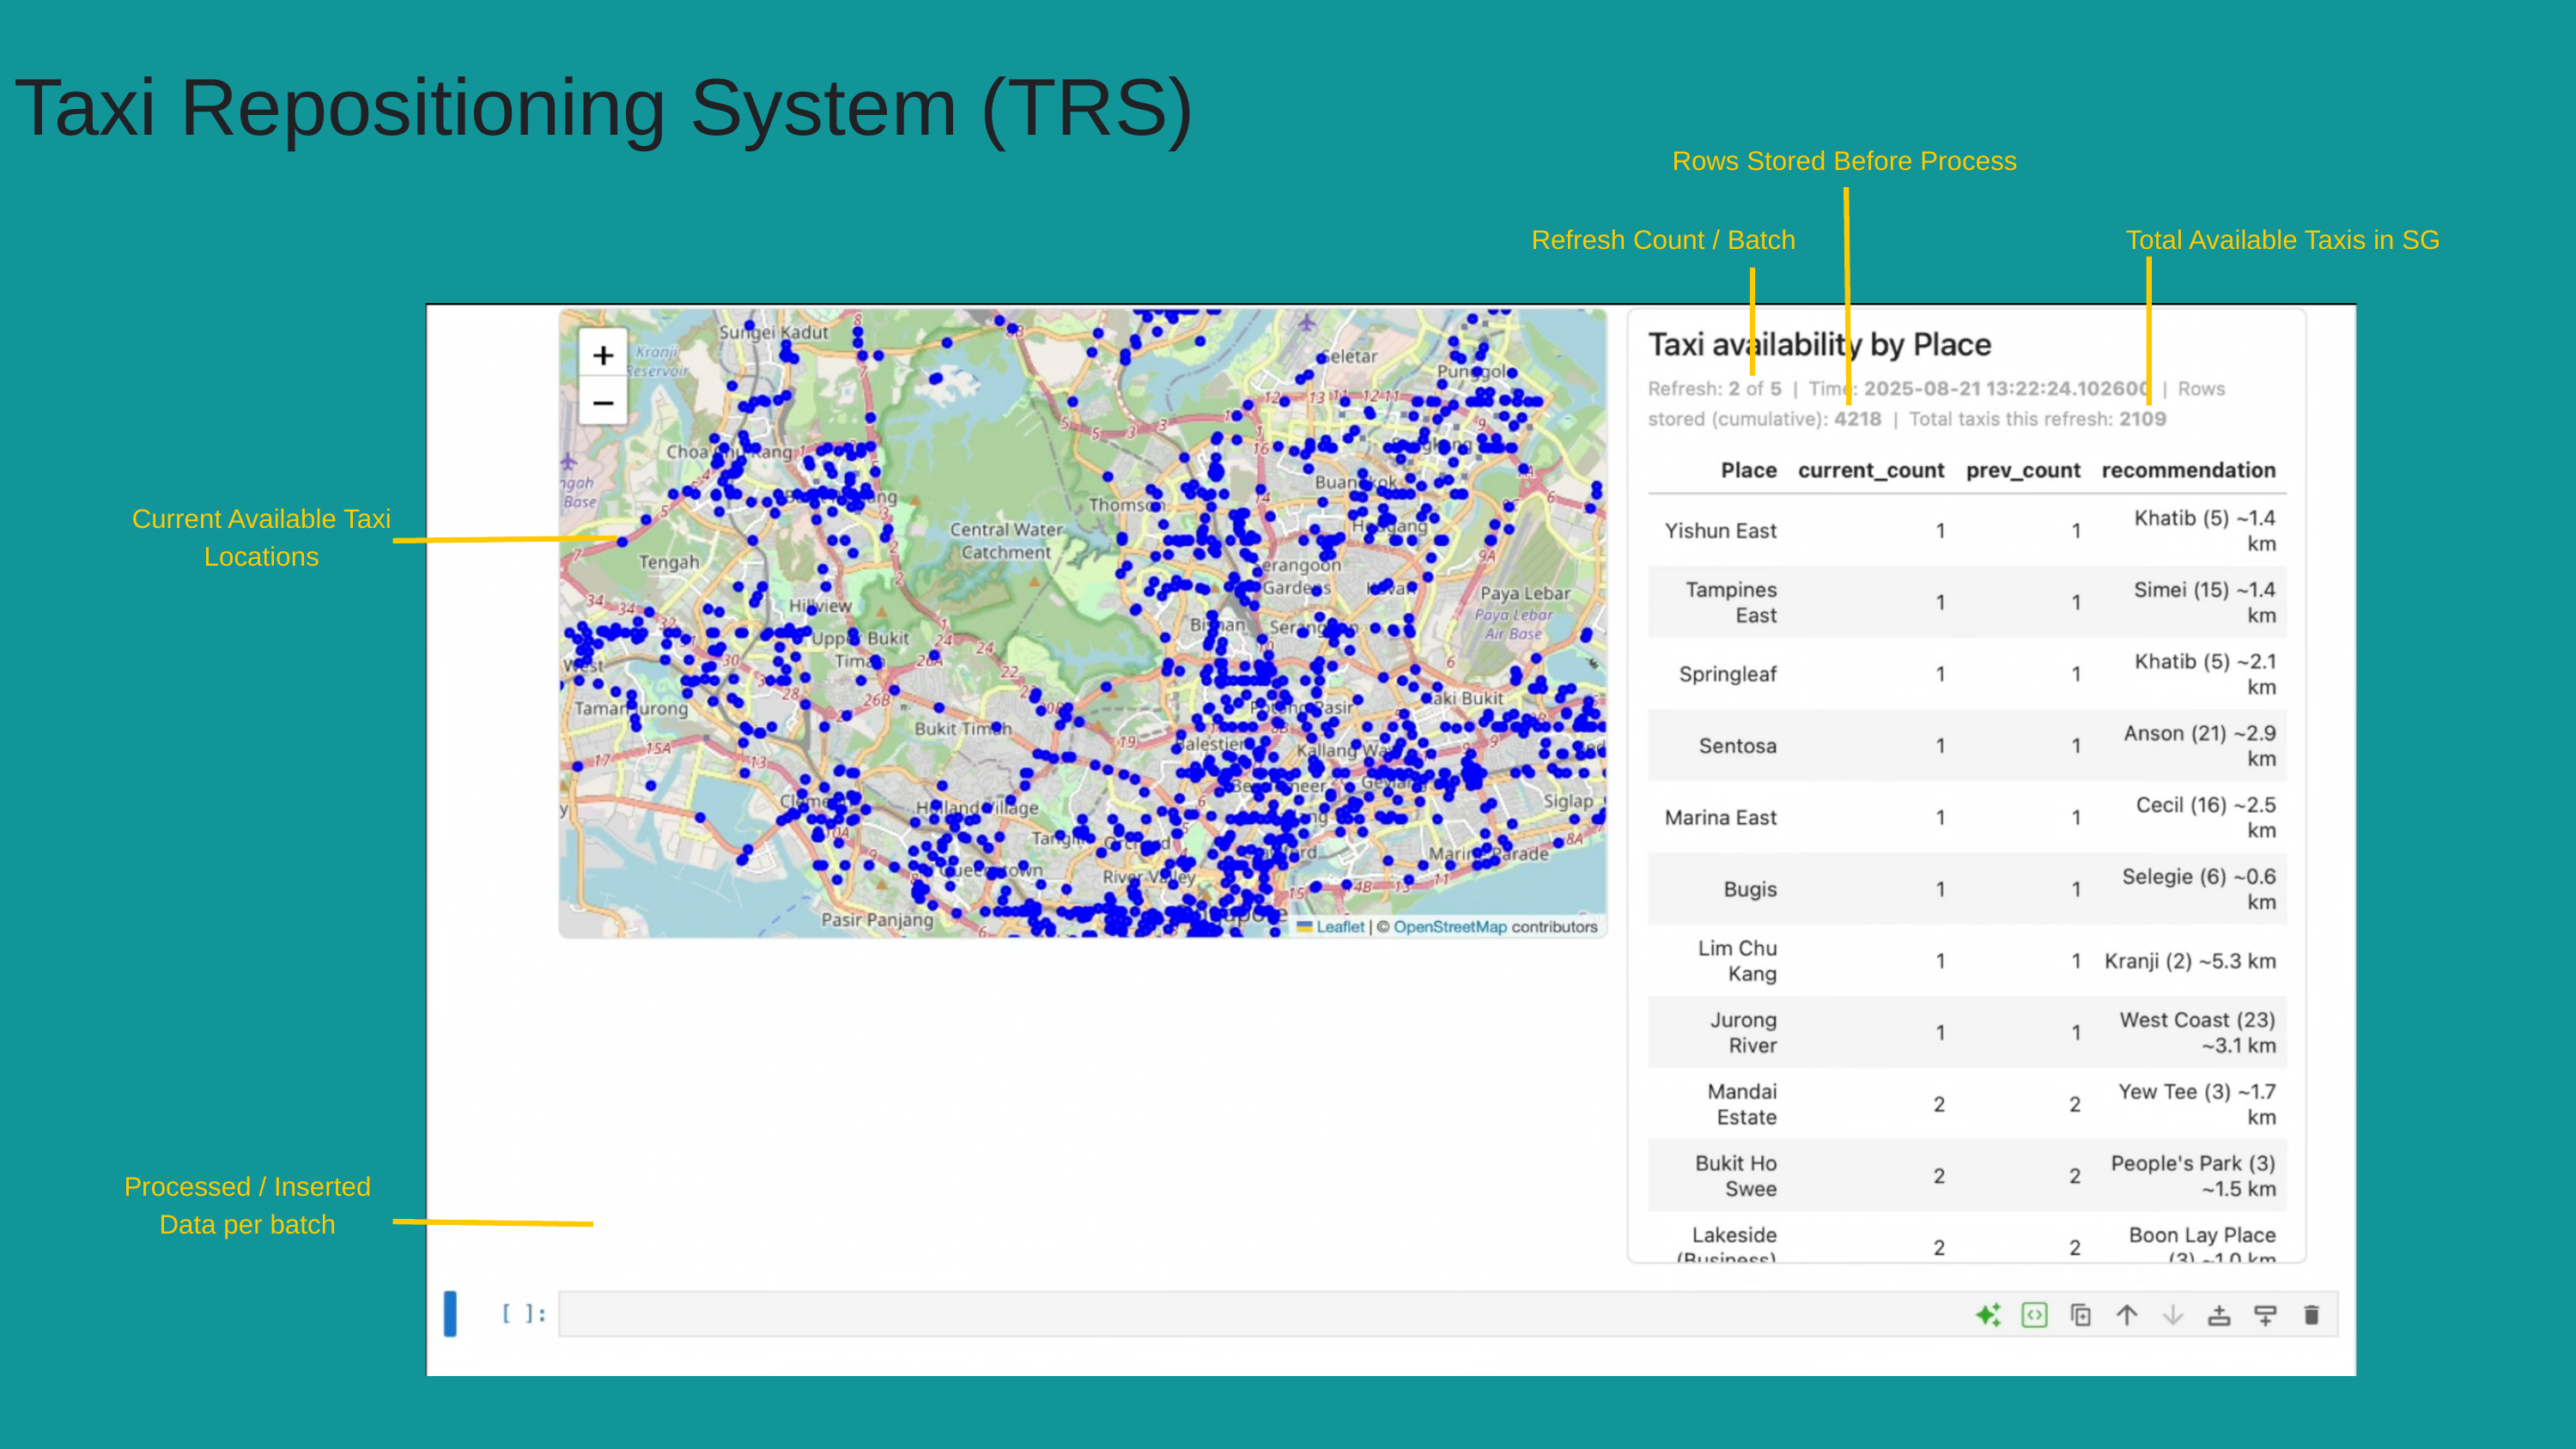

Taxi Repositioning System (TRS)

Rows Stored Before Process

Refresh Count / Batch
Total Available Taxis in SG

Current Available Taxi Locations

Processed / Inserted Data per batch